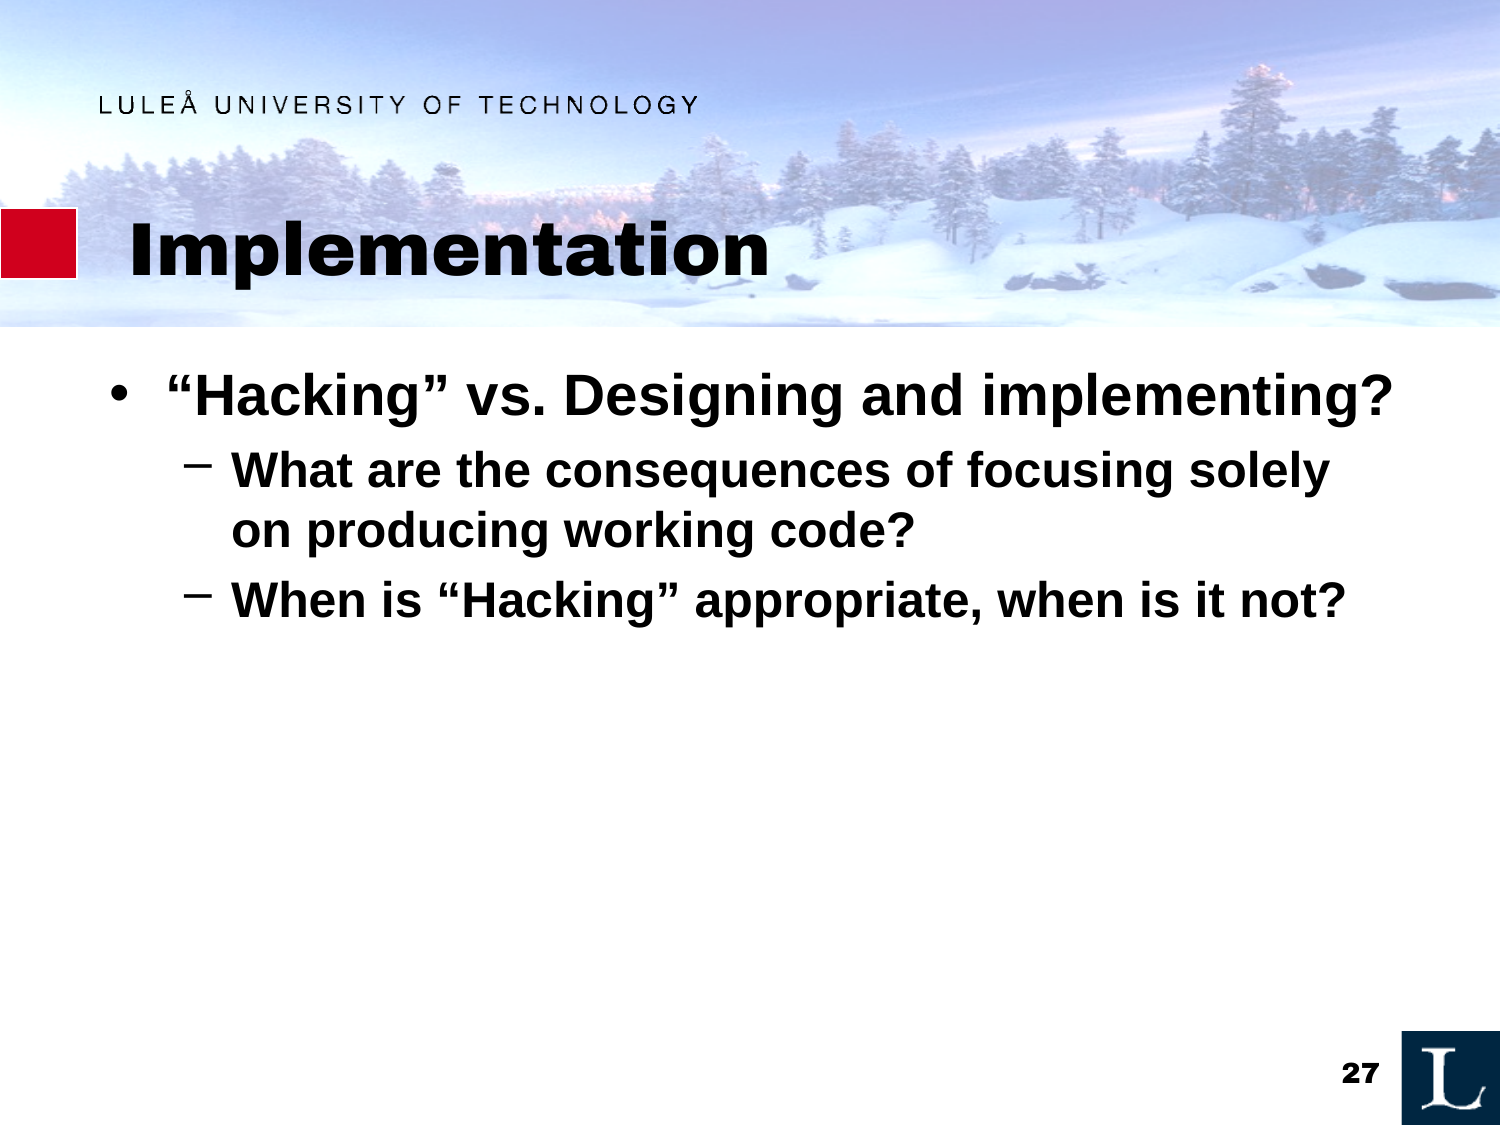

# Implementation
“Hacking” vs. Designing and implementing?
What are the consequences of focusing solely on producing working code?
When is “Hacking” appropriate, when is it not?

27